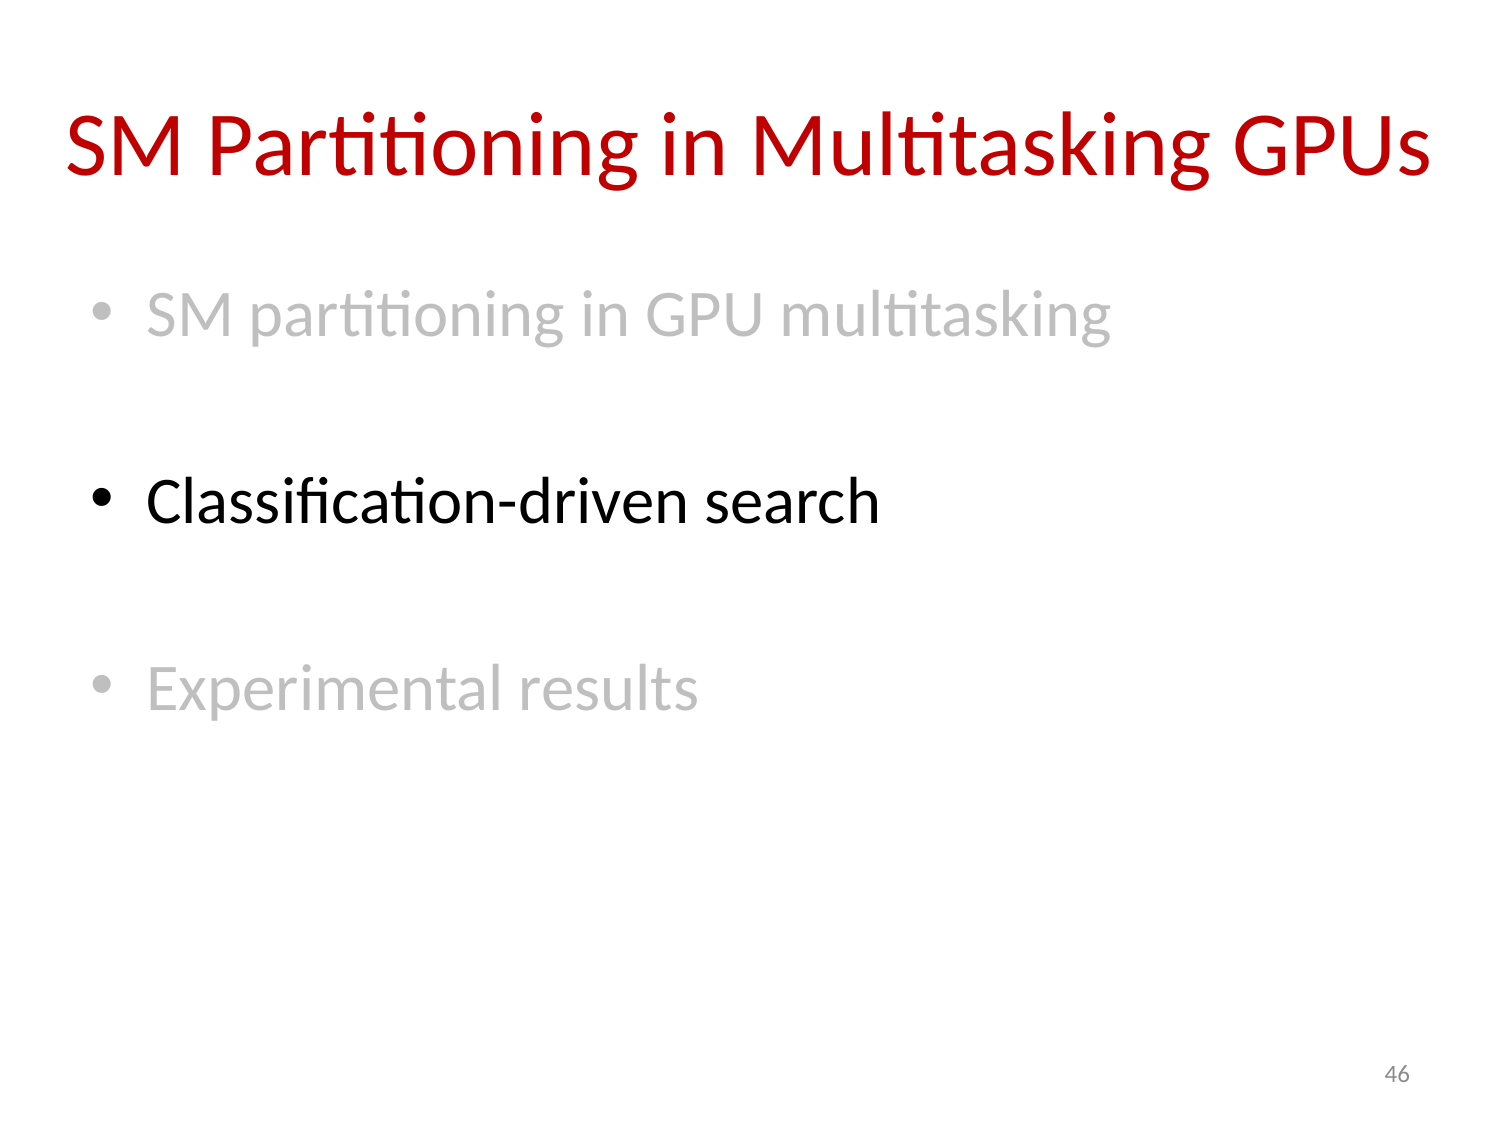

# SM Partitioning in Multitasking GPUs
SM partitioning in GPU multitasking

Classification-driven search

Experimental results
46